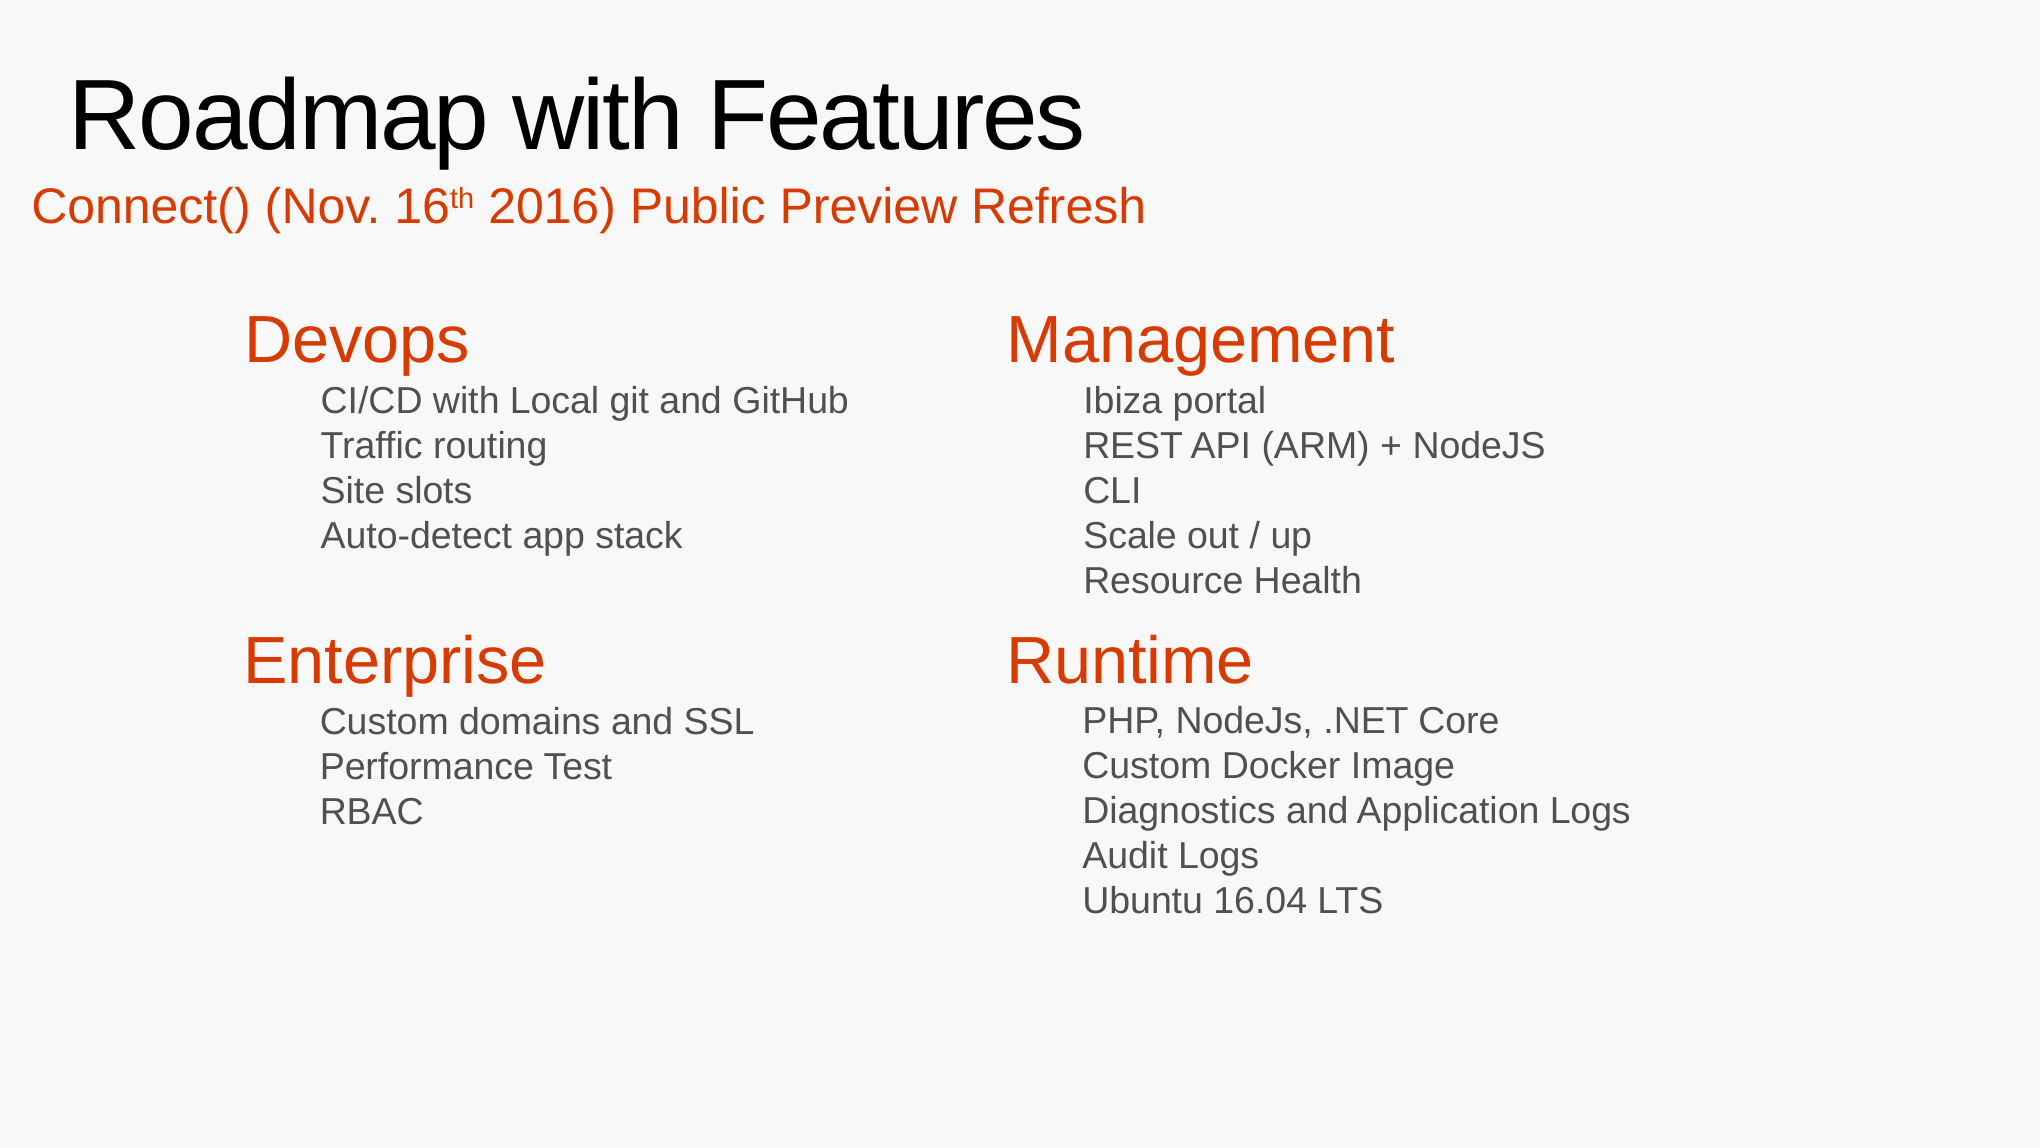

# Roadmap with Features
Connect() (Nov. 16th 2016) Public Preview Refresh

Management
Ibiza portal
REST API (ARM) + NodeJS CLI
Scale out / up
Resource Health

Devops
CI/CD with Local git and GitHub
Traffic routing
Site slots
Auto-detect app stack

Runtime
PHP, NodeJs, .NET Core
Custom Docker Image
Diagnostics and Application Logs
Audit Logs
Ubuntu 16.04 LTS

Enterprise
Custom domains and SSL
Performance Test
RBAC